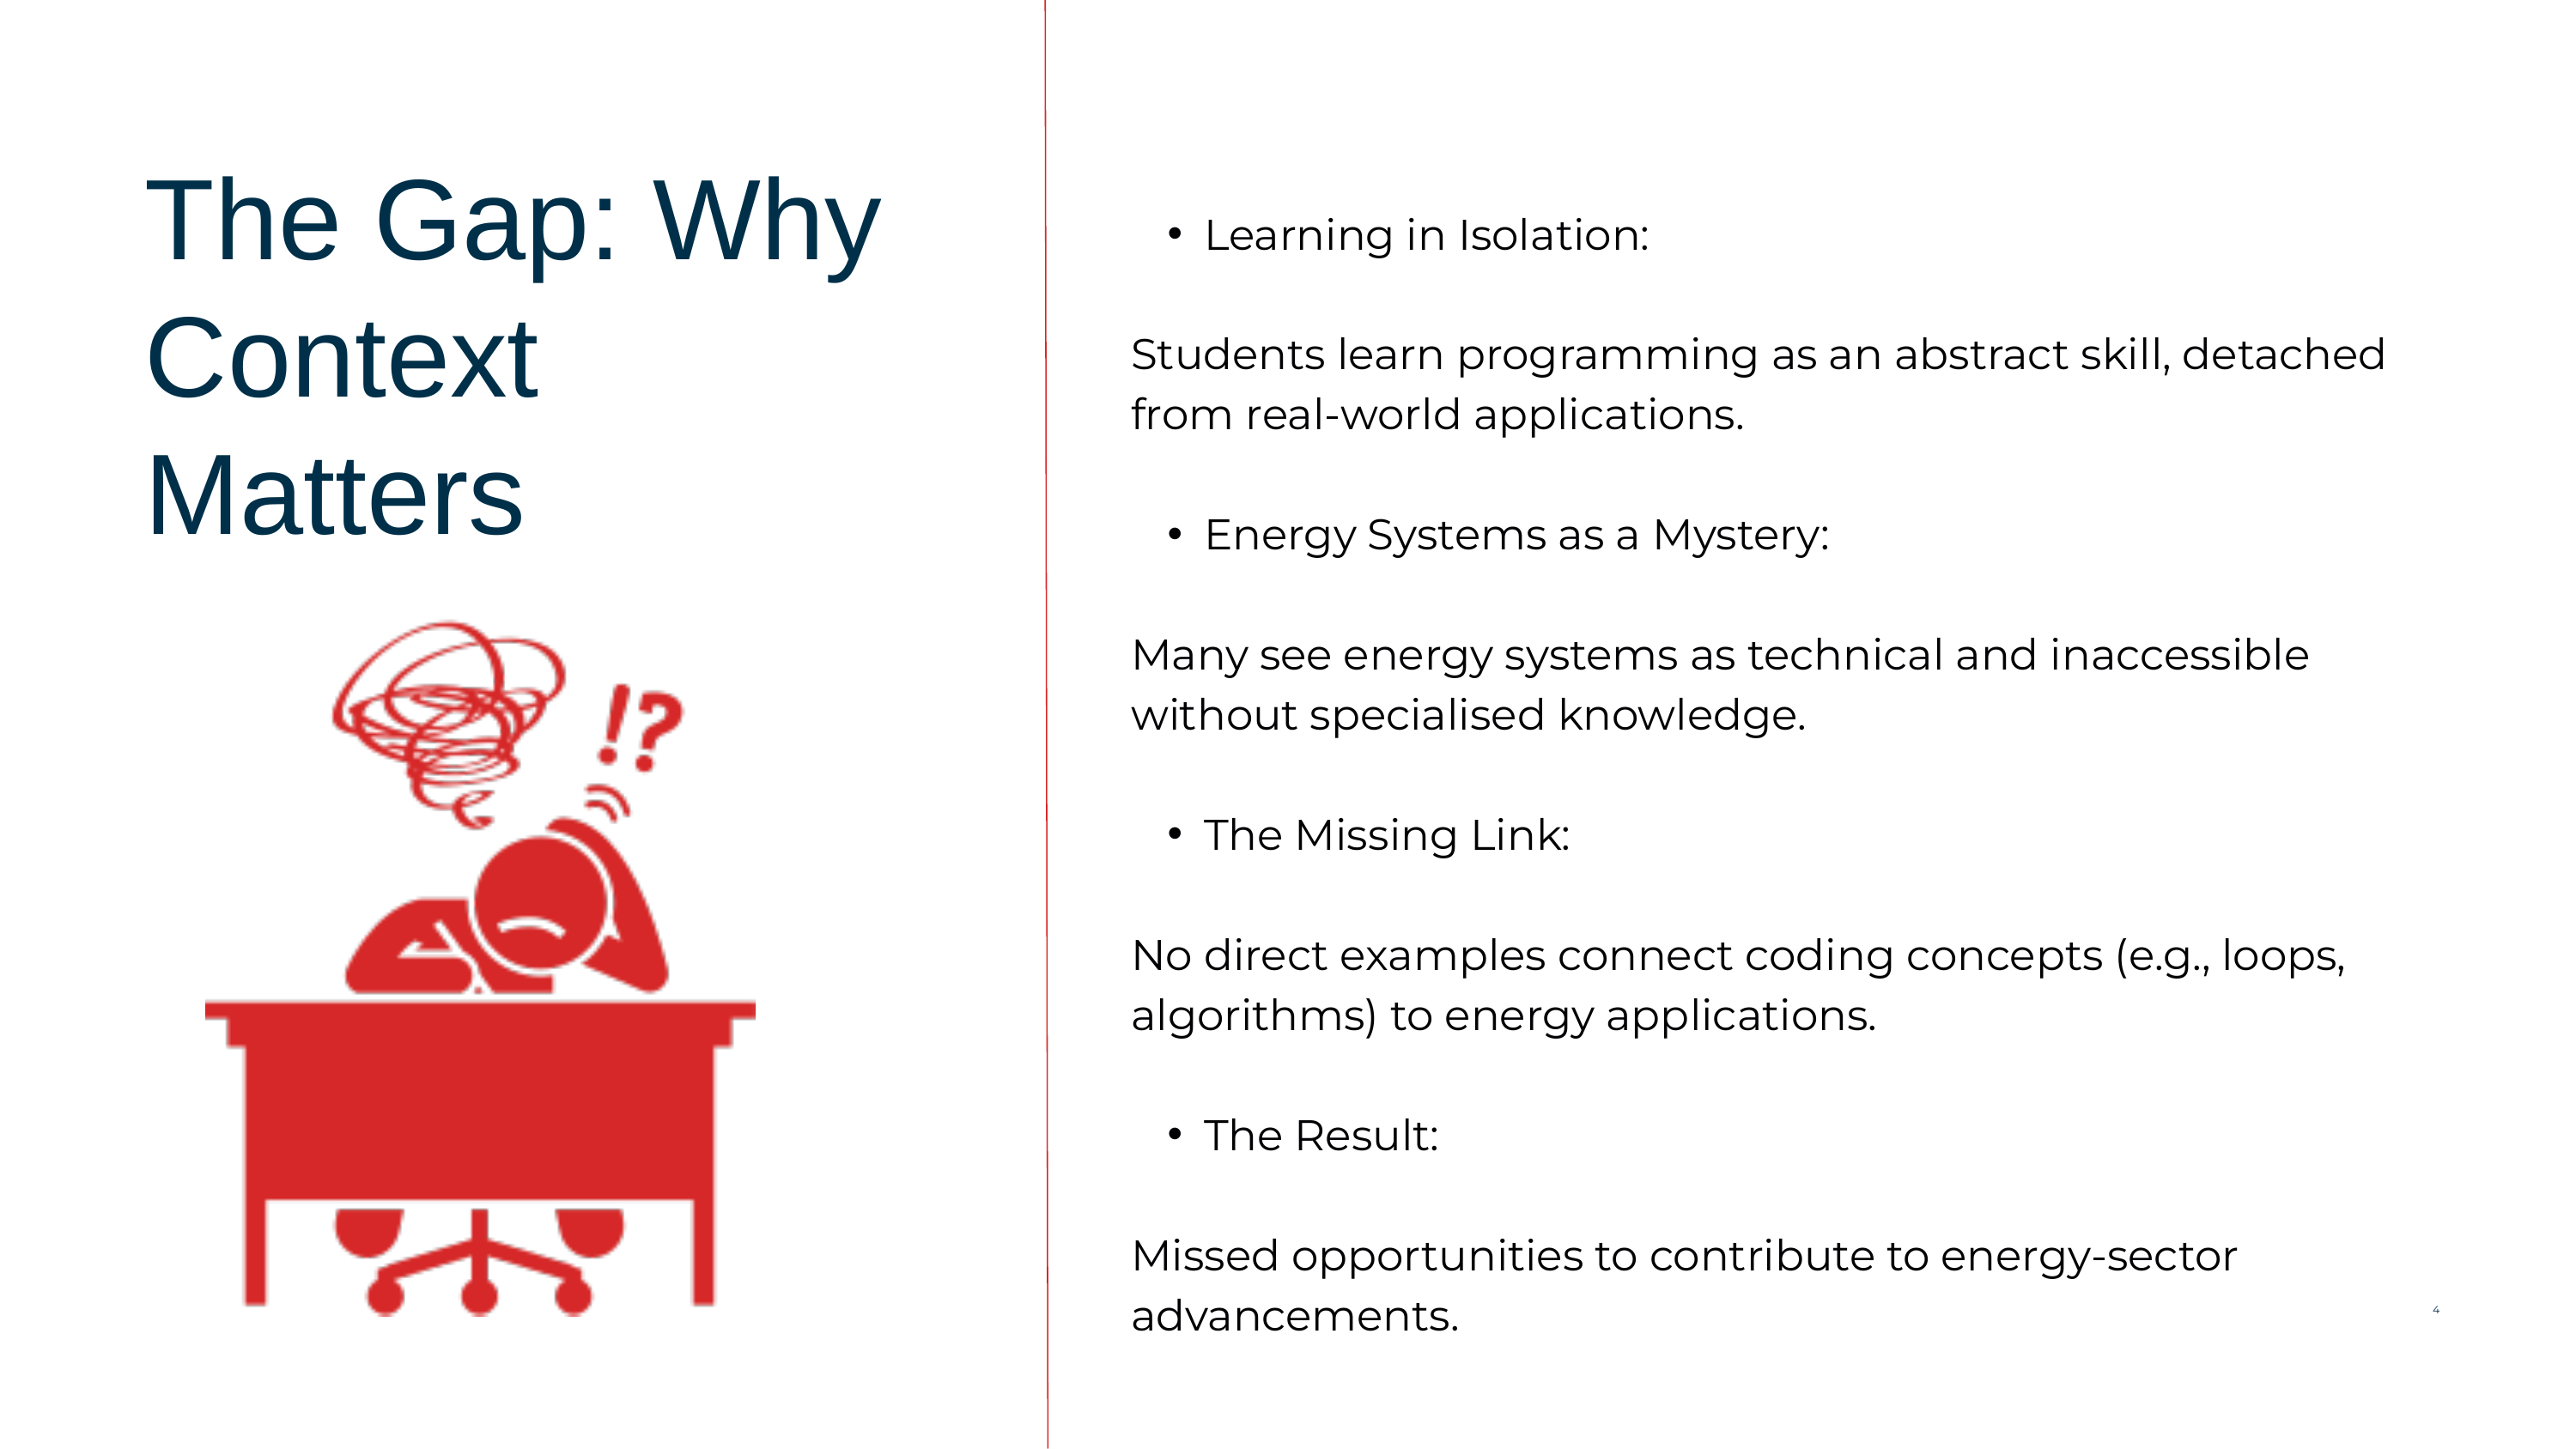

The Gap: Why Context Matters
Learning in Isolation:

Students learn programming as an abstract skill, detached from real-world applications.

Energy Systems as a Mystery:

Many see energy systems as technical and inaccessible without specialised knowledge.

The Missing Link:

No direct examples connect coding concepts (e.g., loops, algorithms) to energy applications.

The Result:

Missed opportunities to contribute to energy-sector advancements.

4